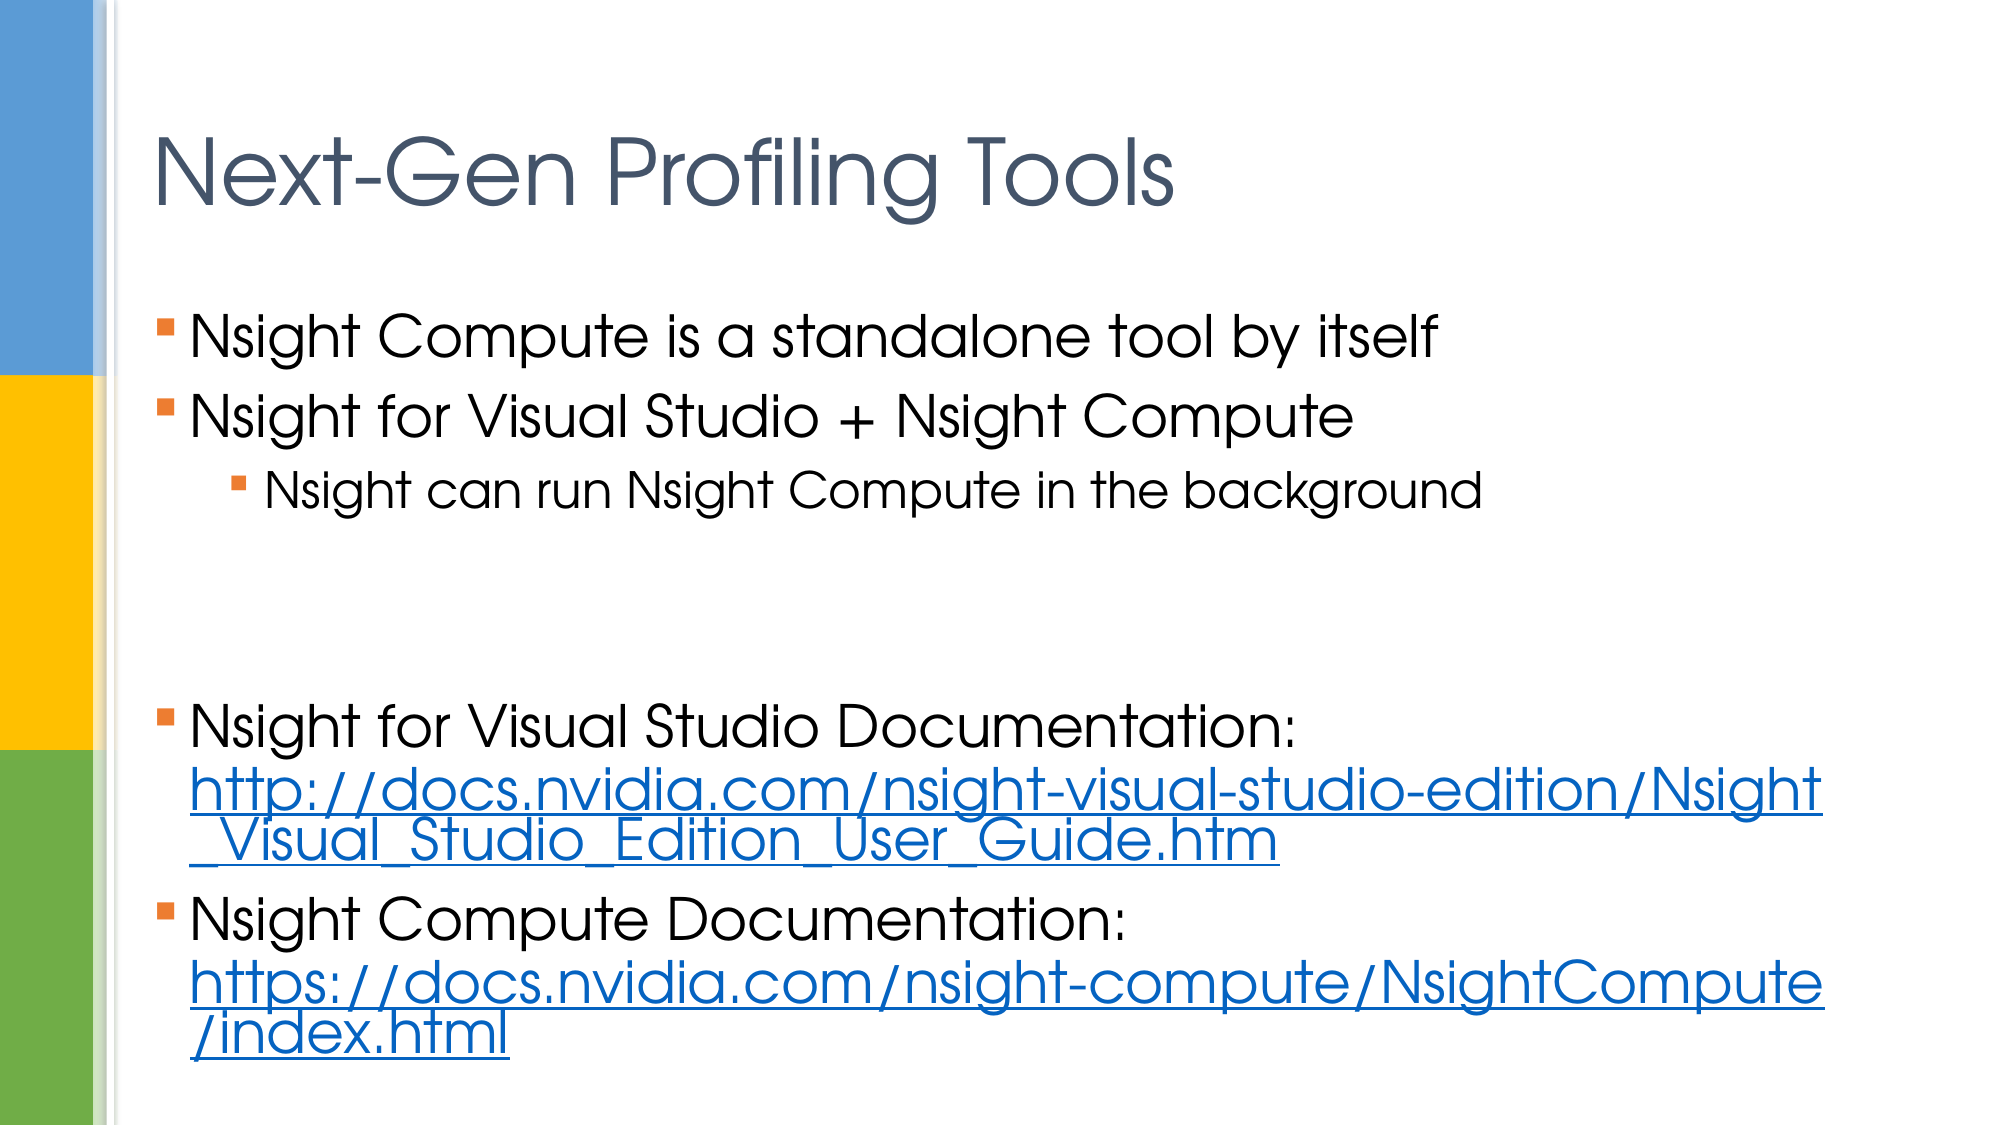

# Next-Gen Profiling Tools
Nsight Compute is a standalone tool by itself
Nsight for Visual Studio + Nsight Compute
Nsight can run Nsight Compute in the background

Nsight for Visual Studio Documentation: http://docs.nvidia.com/nsight-visual-studio-edition/Nsight_Visual_Studio_Edition_User_Guide.htm
Nsight Compute Documentation: https://docs.nvidia.com/nsight-compute/NsightCompute/index.html